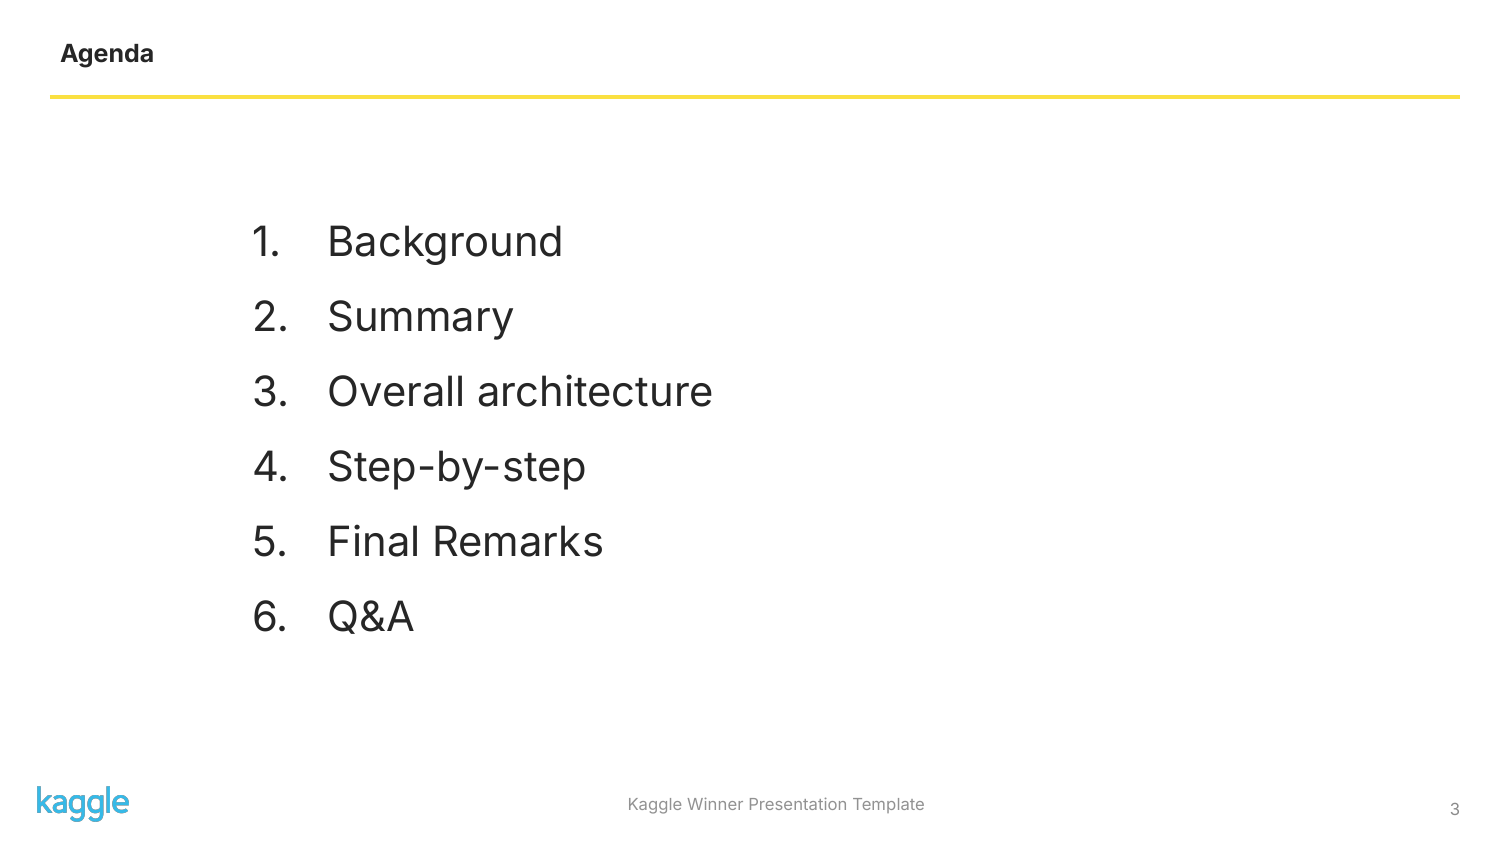

Agenda

Background
Summary
Overall architecture
Step-by-step
Final Remarks
Q&A
3